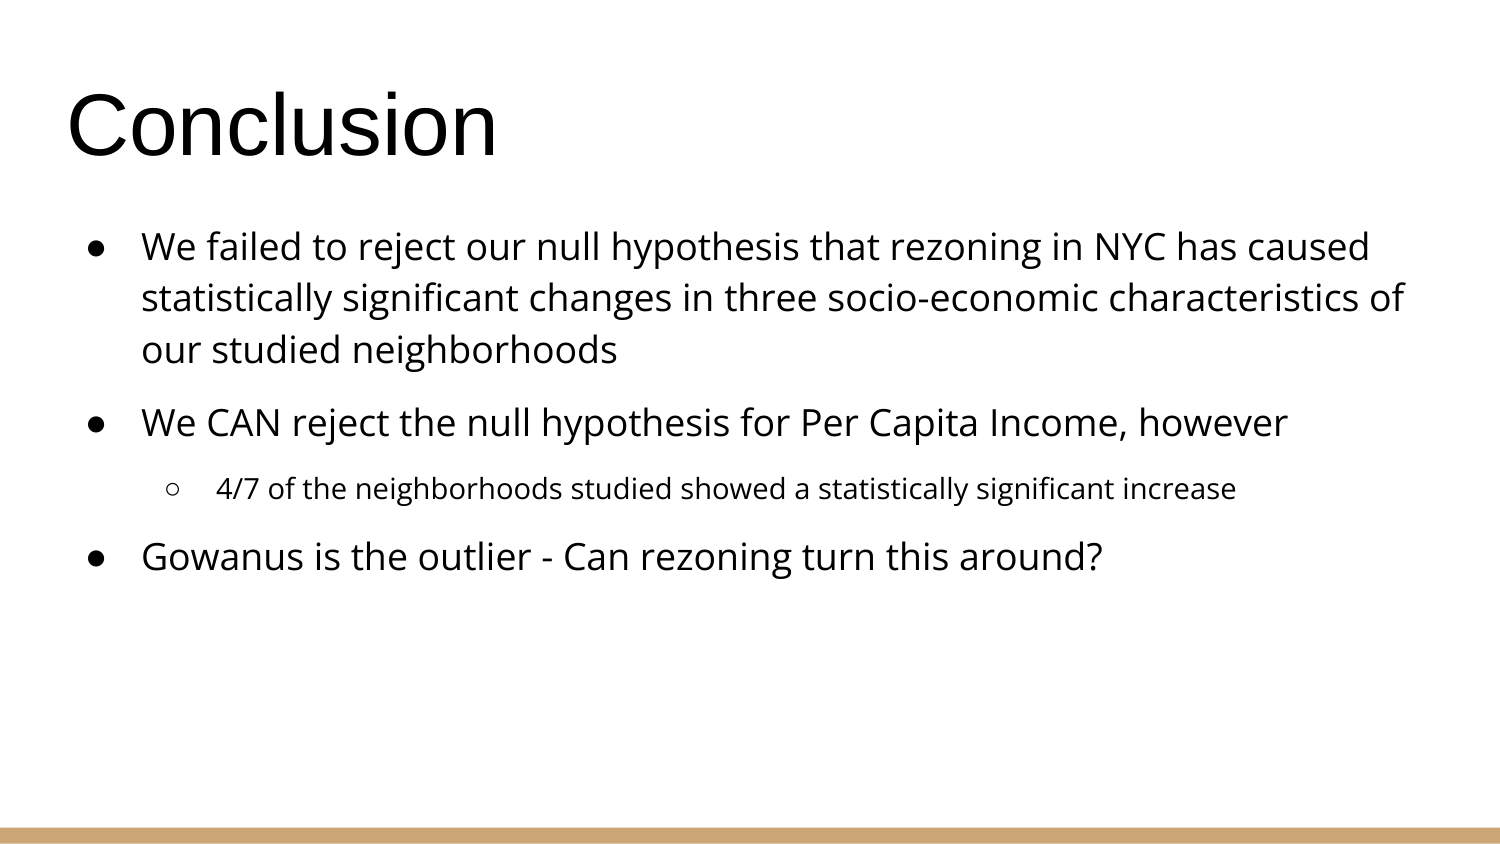

# Conclusion
We failed to reject our null hypothesis that rezoning in NYC has caused statistically significant changes in three socio-economic characteristics of our studied neighborhoods
We CAN reject the null hypothesis for Per Capita Income, however
4/7 of the neighborhoods studied showed a statistically significant increase
Gowanus is the outlier - Can rezoning turn this around?